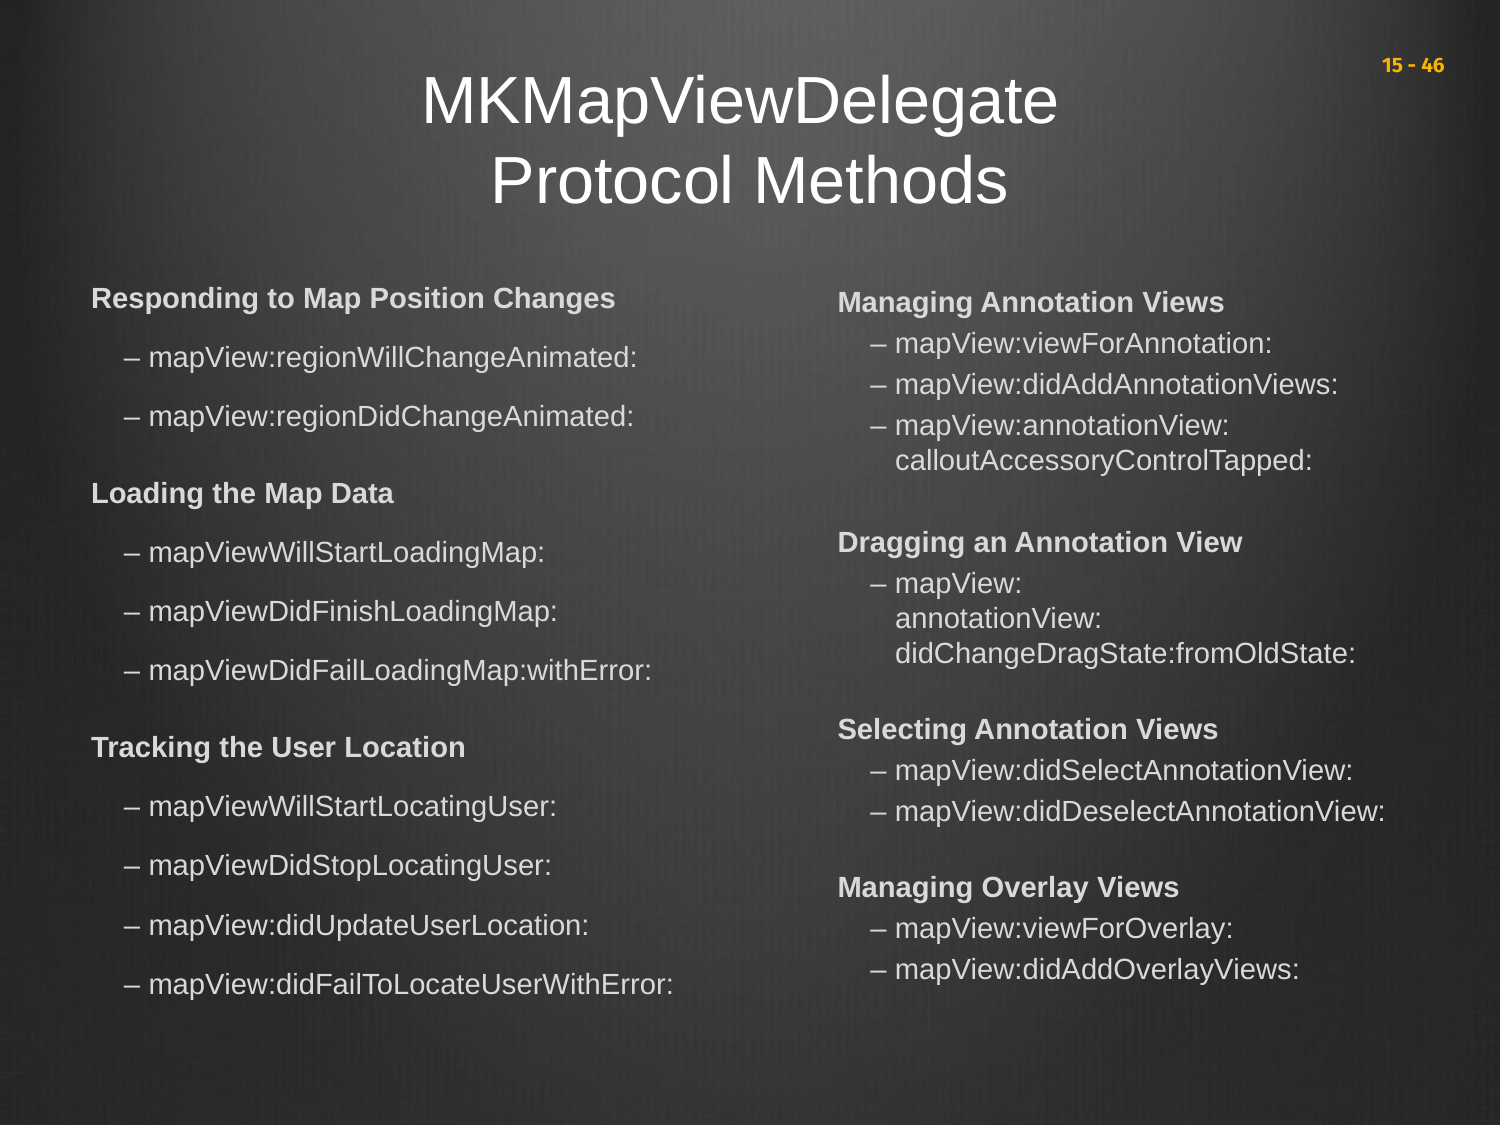

# MKMapViewDelegate Protocol Methods
 15 - 46
Managing Annotation Views
    – mapView:viewForAnnotation:
    – mapView:didAddAnnotationViews:
    – mapView:annotationView:
       calloutAccessoryControlTapped:

Dragging an Annotation View
    – mapView:
       annotationView:
       didChangeDragState:fromOldState:
Selecting Annotation Views
    – mapView:didSelectAnnotationView:
    – mapView:didDeselectAnnotationView:
Managing Overlay Views
    – mapView:viewForOverlay:
    – mapView:didAddOverlayViews:

Responding to Map Position Changes
    – mapView:regionWillChangeAnimated:
    – mapView:regionDidChangeAnimated:
Loading the Map Data
    – mapViewWillStartLoadingMap:
    – mapViewDidFinishLoadingMap:
    – mapViewDidFailLoadingMap:withError:
Tracking the User Location
    – mapViewWillStartLocatingUser:
    – mapViewDidStopLocatingUser:
    – mapView:didUpdateUserLocation:
    – mapView:didFailToLocateUserWithError: